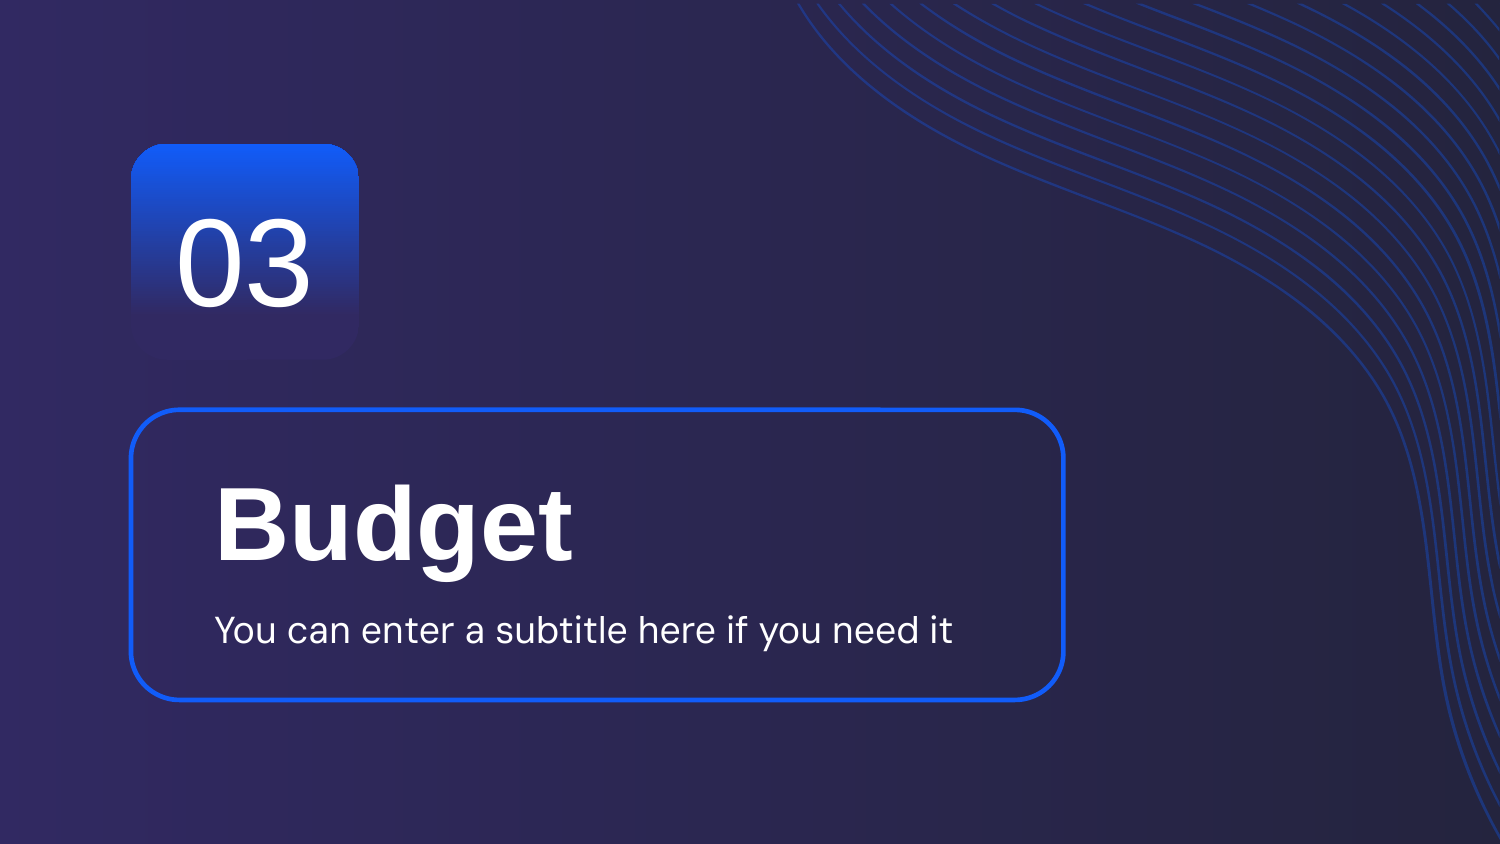

03
# Budget
You can enter a subtitle here if you need it